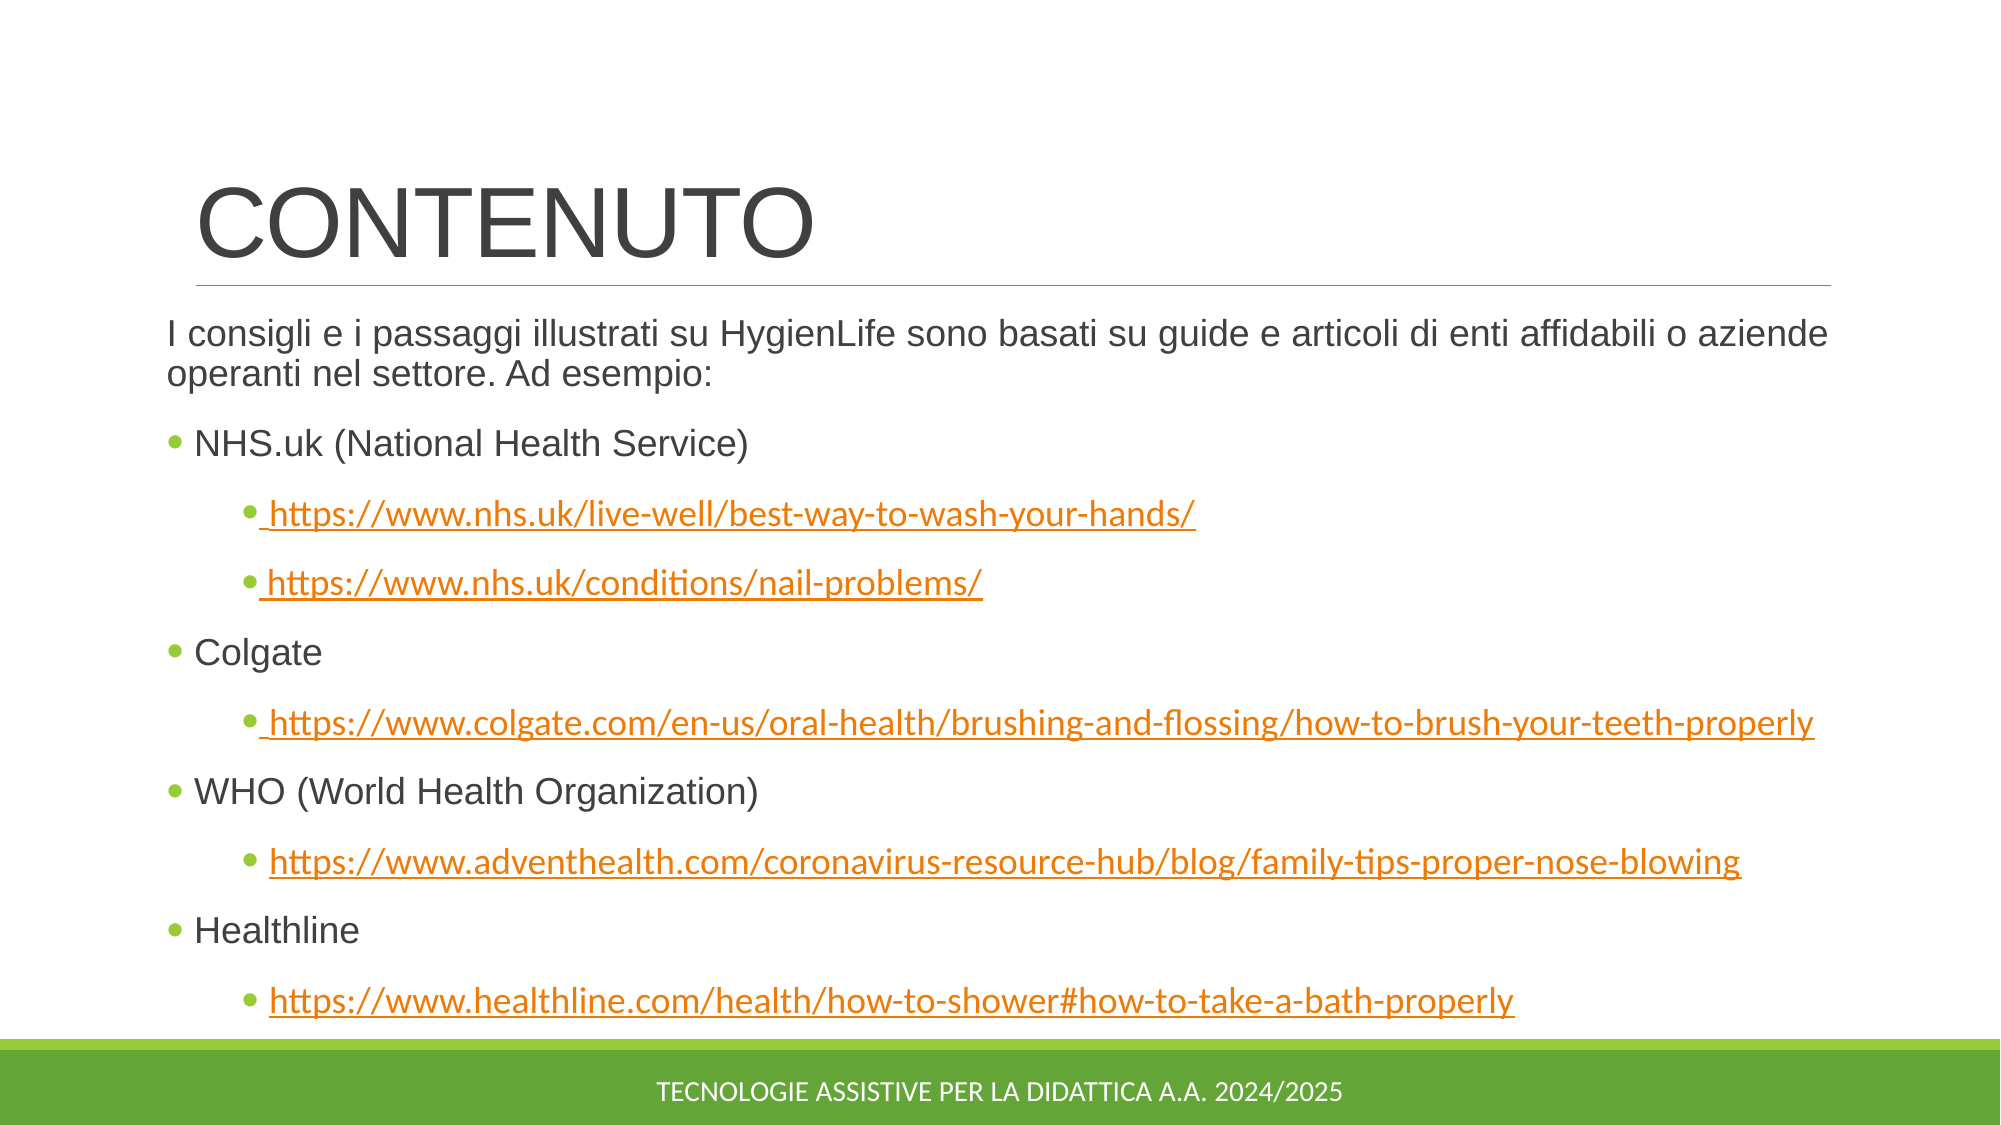

# CONTENUTO
I consigli e i passaggi illustrati su HygienLife sono basati su guide e articoli di enti affidabili o aziende operanti nel settore. Ad esempio:
 NHS.uk (National Health Service)
 https://www.nhs.uk/live-well/best-way-to-wash-your-hands/
 https://www.nhs.uk/conditions/nail-problems/
 Colgate
 https://www.colgate.com/en-us/oral-health/brushing-and-flossing/how-to-brush-your-teeth-properly
 WHO (World Health Organization)
 https://www.adventhealth.com/coronavirus-resource-hub/blog/family-tips-proper-nose-blowing
 Healthline
 https://www.healthline.com/health/how-to-shower#how-to-take-a-bath-properly
Tecnologie assistive per la didattica a.a. 2024/2025